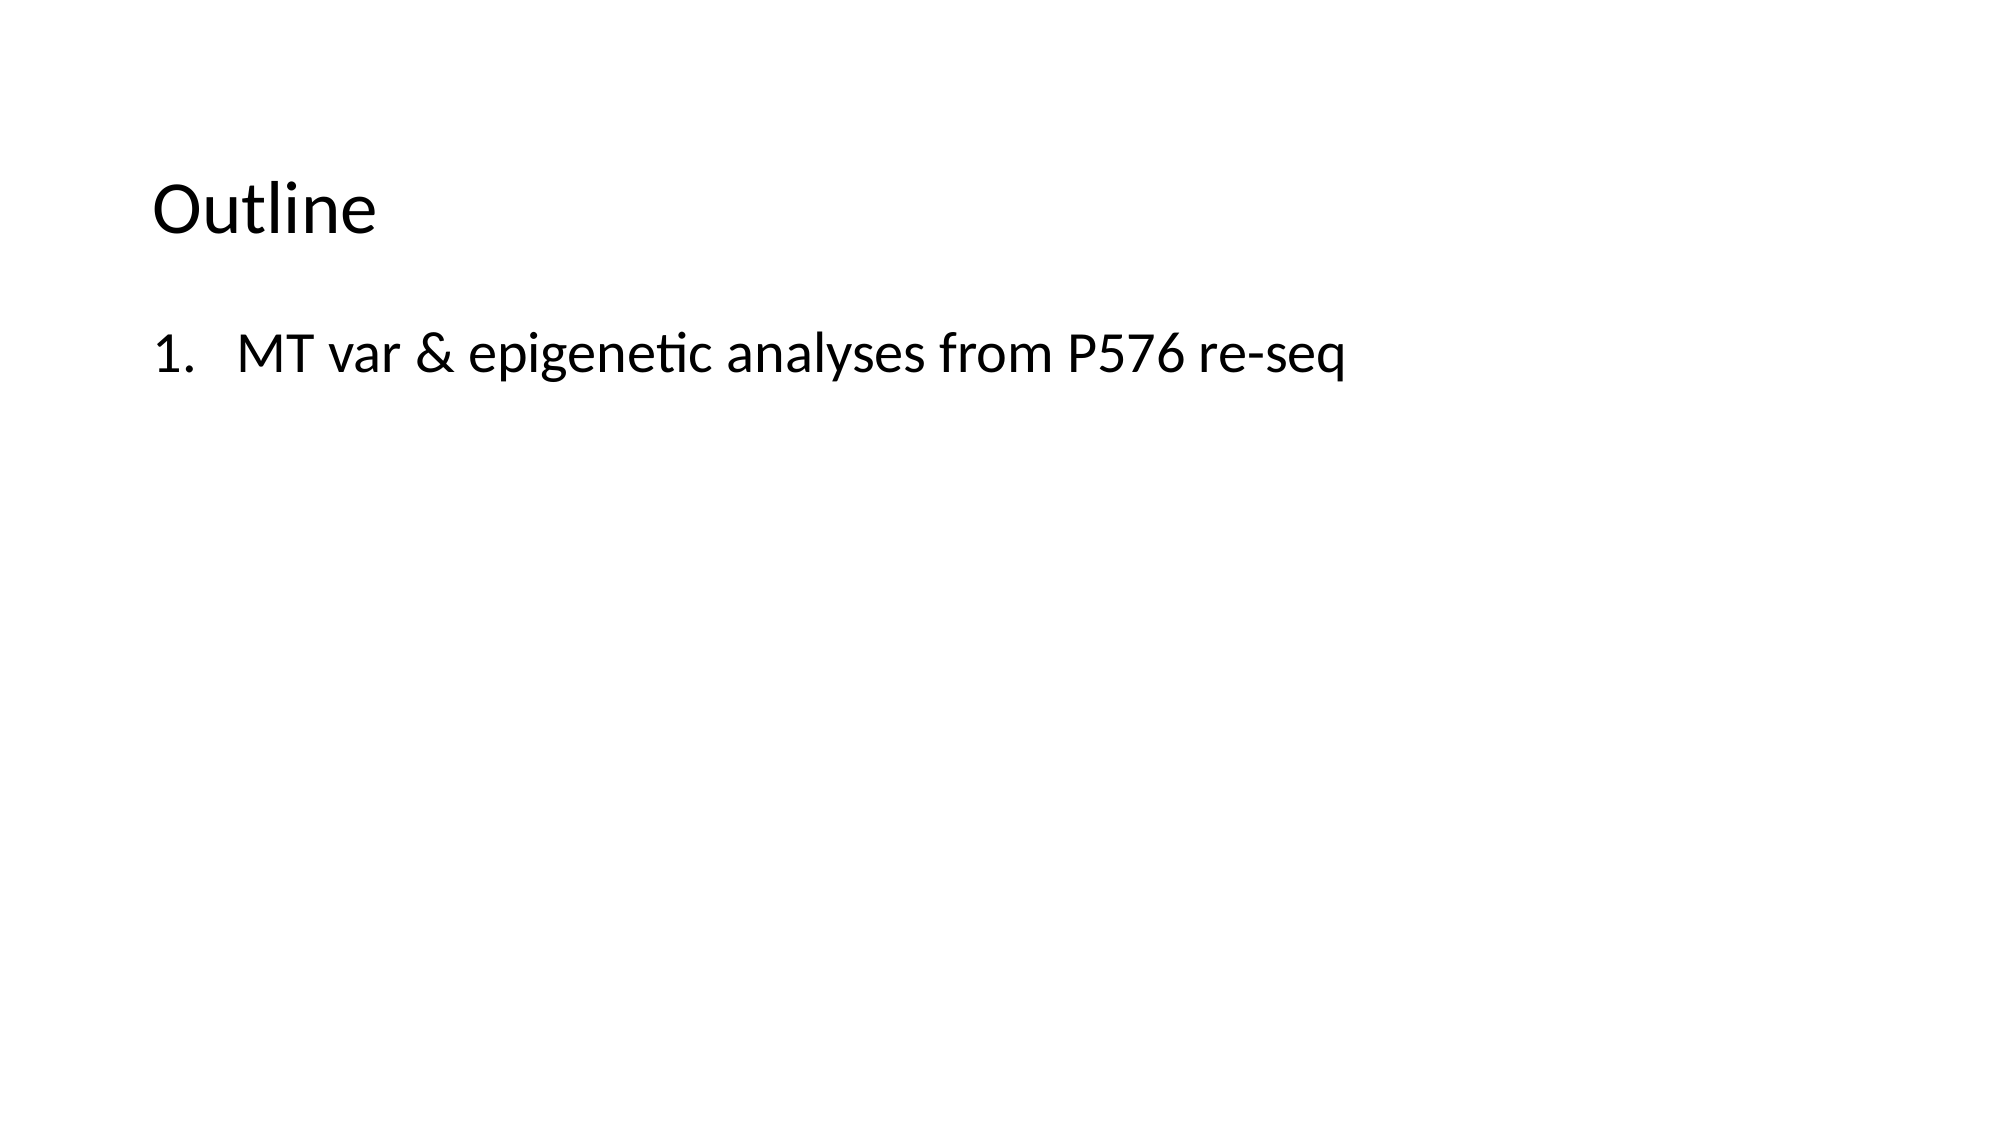

# Outline
MT var & epigenetic analyses from P576 re-seq